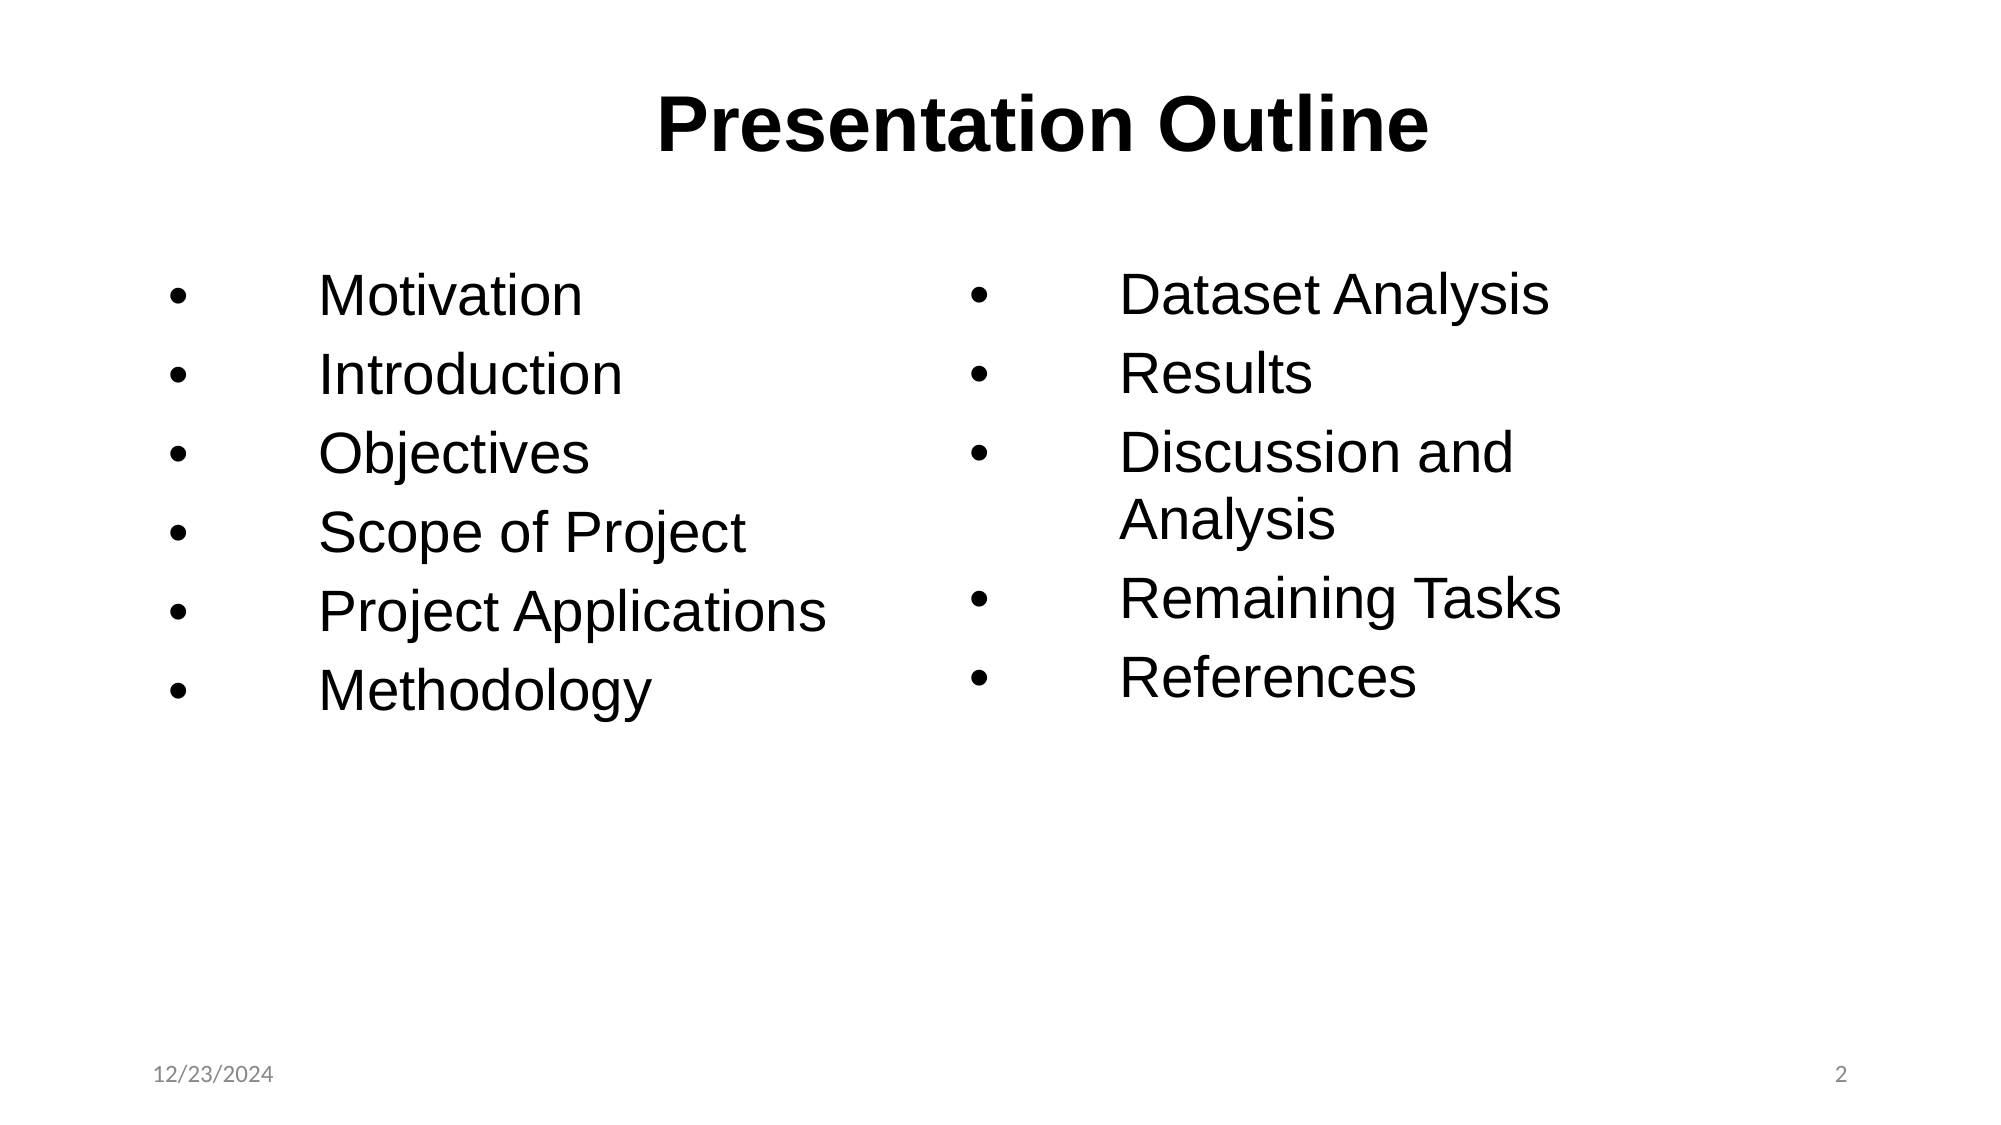

# Presentation Outline
•	Motivation
•	Introduction
•	Objectives
•	Scope of Project
•	Project Applications
•	Methodology

•	Dataset Analysis
•	Results
•	Discussion and 		Analysis
•	Remaining Tasks
•	References

12/23/2024
2